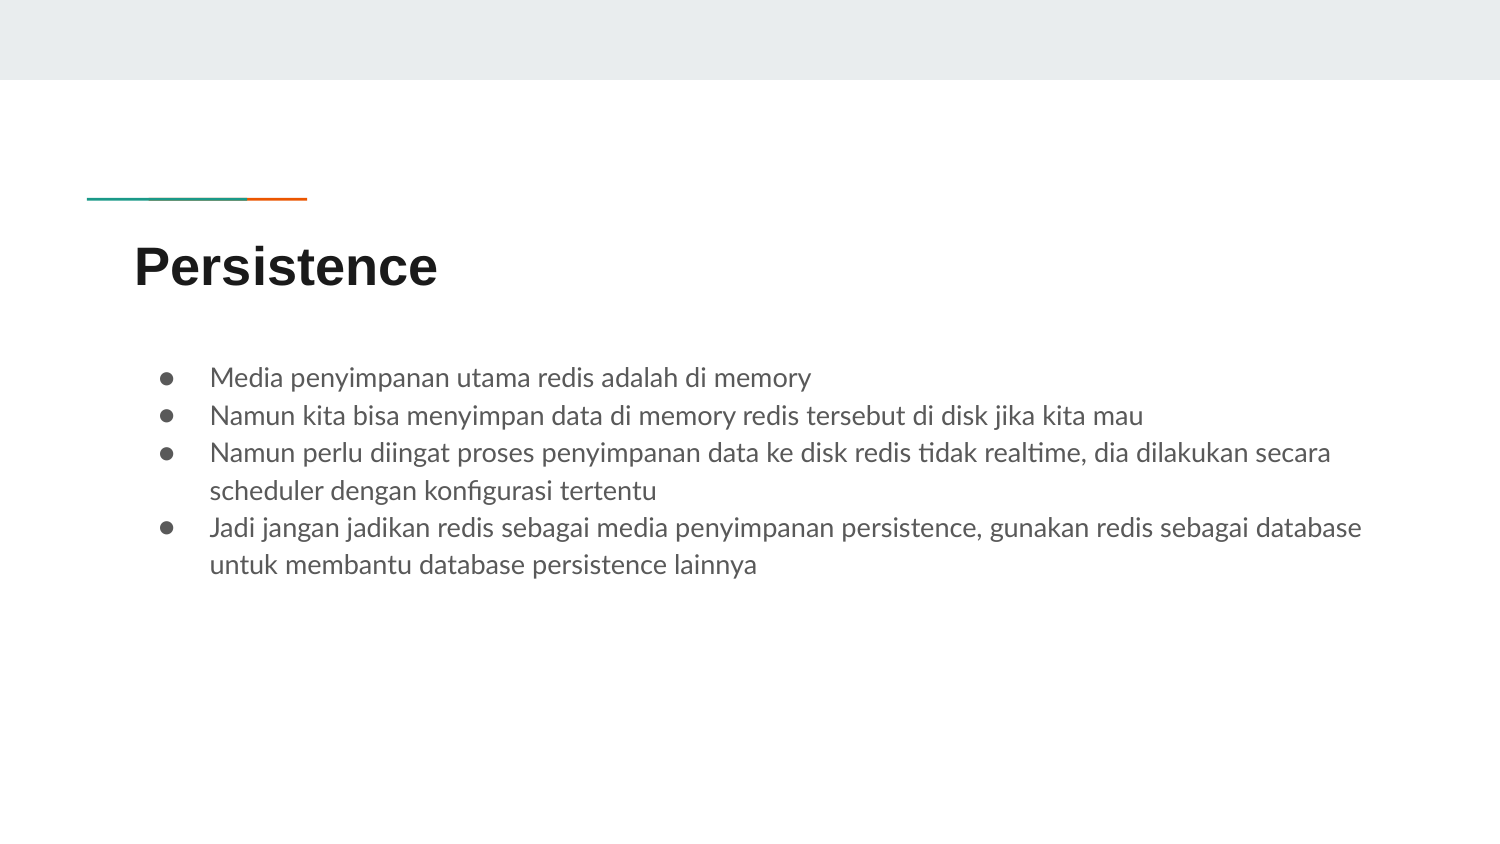

# Persistence
Media penyimpanan utama redis adalah di memory
Namun kita bisa menyimpan data di memory redis tersebut di disk jika kita mau
Namun perlu diingat proses penyimpanan data ke disk redis tidak realtime, dia dilakukan secara scheduler dengan konfigurasi tertentu
Jadi jangan jadikan redis sebagai media penyimpanan persistence, gunakan redis sebagai database untuk membantu database persistence lainnya